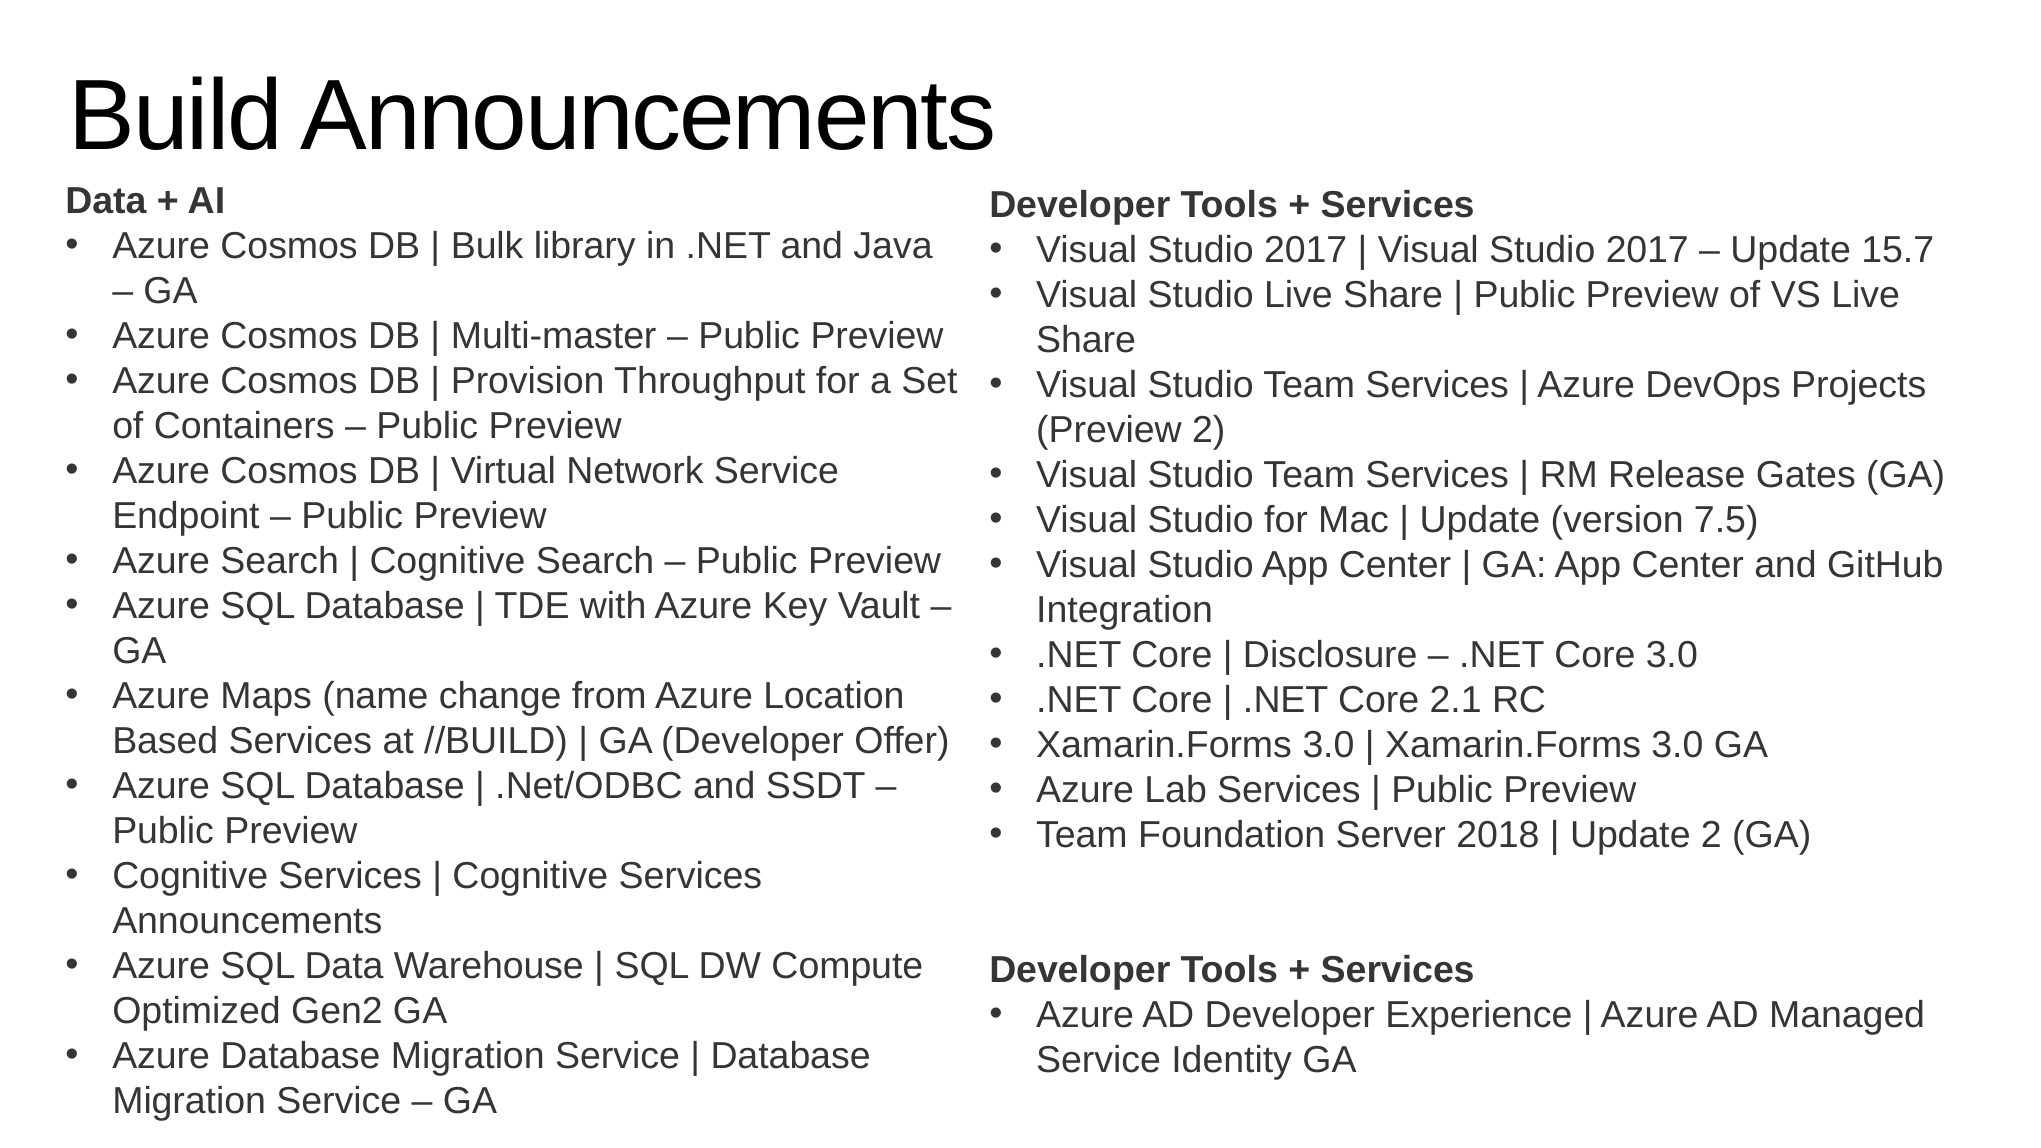

# Build Announcements
Data + AI
Azure Cosmos DB | Bulk library in .NET and Java – GA
Azure Cosmos DB | Multi-master – Public Preview
Azure Cosmos DB | Provision Throughput for a Set of Containers – Public Preview
Azure Cosmos DB | Virtual Network Service Endpoint – Public Preview
Azure Search | Cognitive Search – Public Preview
Azure SQL Database | TDE with Azure Key Vault – GA
Azure Maps (name change from Azure Location Based Services at //BUILD) | GA (Developer Offer)
Azure SQL Database | .Net/ODBC and SSDT – Public Preview
Cognitive Services | Cognitive Services Announcements
Azure SQL Data Warehouse | SQL DW Compute Optimized Gen2 GA
Azure Database Migration Service | Database Migration Service – GA
Developer Tools + Services
Visual Studio 2017 | Visual Studio 2017 – Update 15.7
Visual Studio Live Share | Public Preview of VS Live Share
Visual Studio Team Services | Azure DevOps Projects (Preview 2)
Visual Studio Team Services | RM Release Gates (GA)
Visual Studio for Mac | Update (version 7.5)
Visual Studio App Center | GA: App Center and GitHub Integration
.NET Core | Disclosure – .NET Core 3.0
.NET Core | .NET Core 2.1 RC
Xamarin.Forms 3.0 | Xamarin.Forms 3.0 GA
Azure Lab Services | Public Preview
Team Foundation Server 2018 | Update 2 (GA)

Developer Tools + Services
Azure AD Developer Experience | Azure AD Managed Service Identity GA